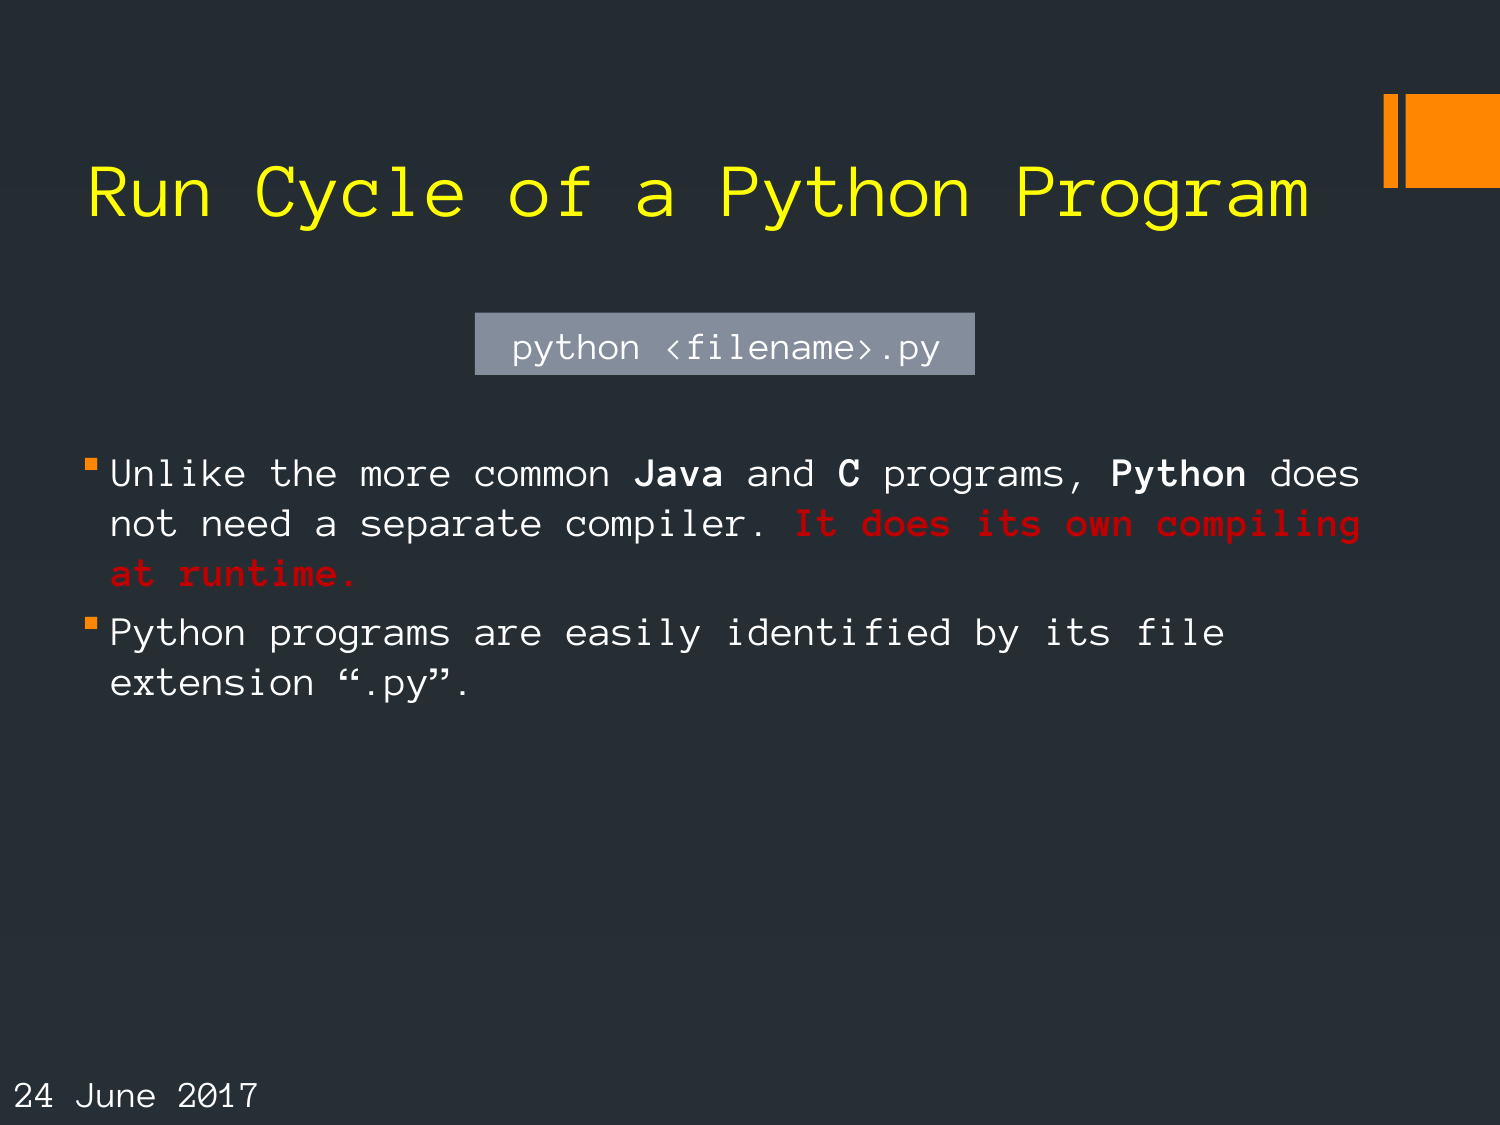

# Run Cycle of a Python Program
python <filename>.py
Unlike the more common Java and C programs, Python does not need a separate compiler. It does its own compiling at runtime.
Python programs are easily identified by its file extension “.py”.